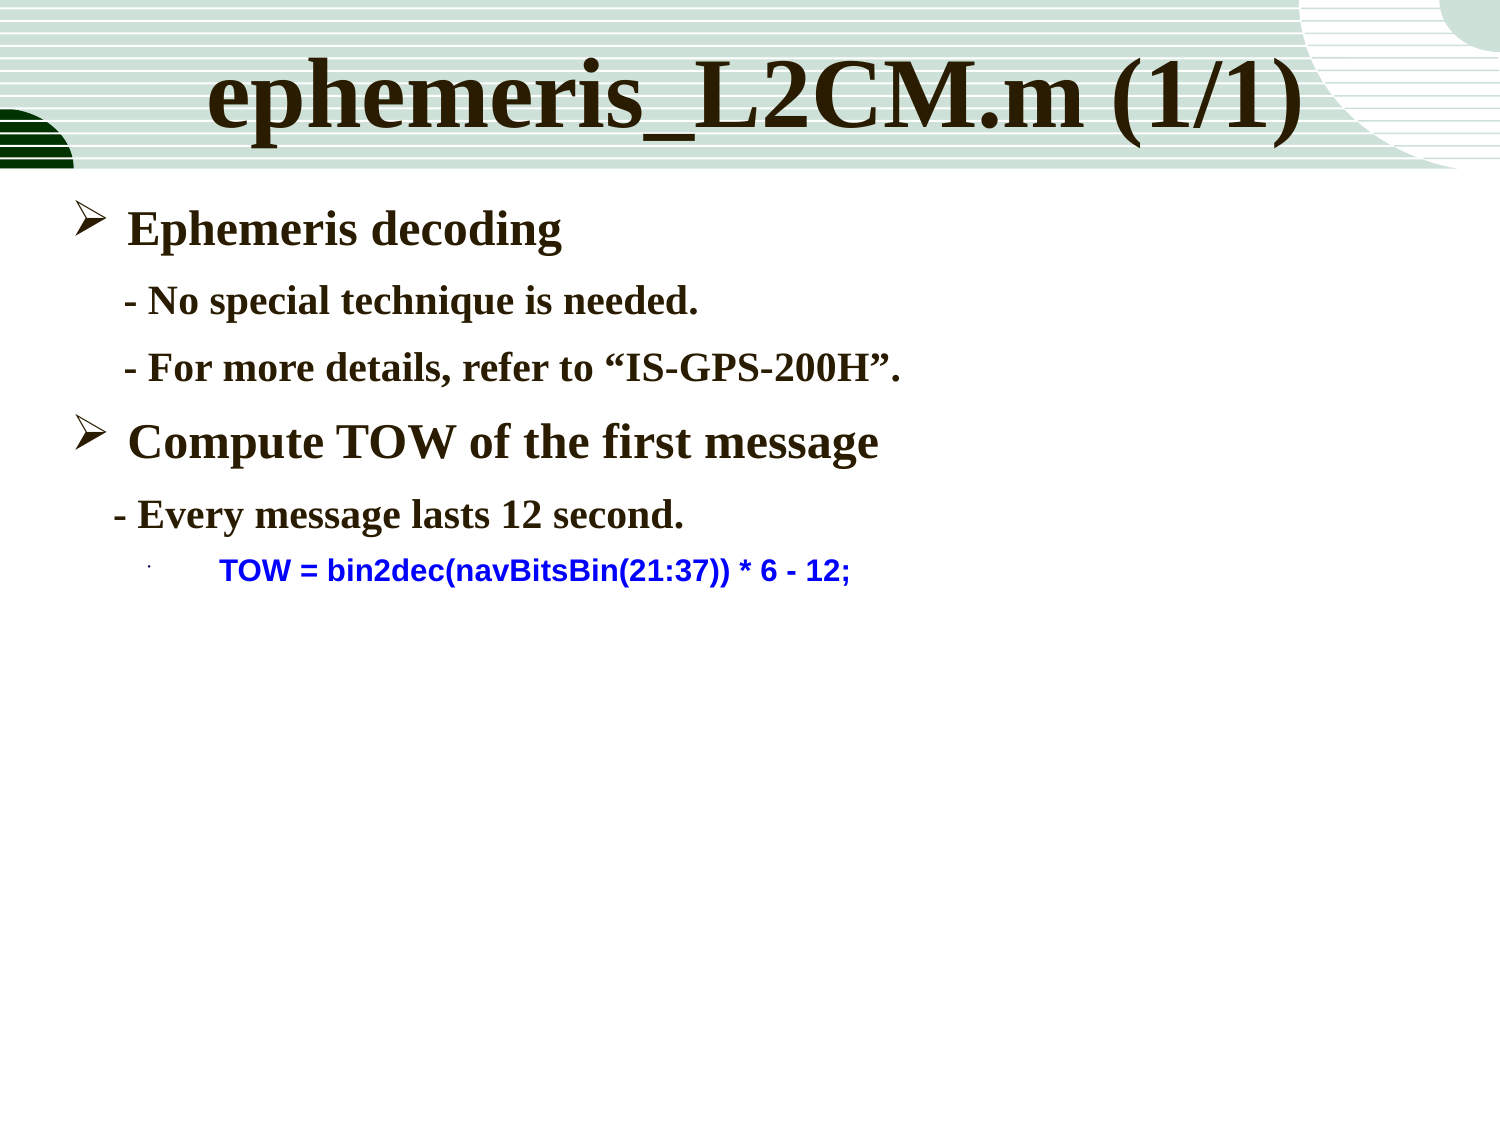

ephemeris_L2CM.m (1/1)
Ephemeris decoding
     - No special technique is needed.
     - For more details, refer to “IS-GPS-200H”.
Compute TOW of the first message
    - Every message lasts 12 second.
   TOW = bin2dec(navBitsBin(21:37)) * 6 - 12;